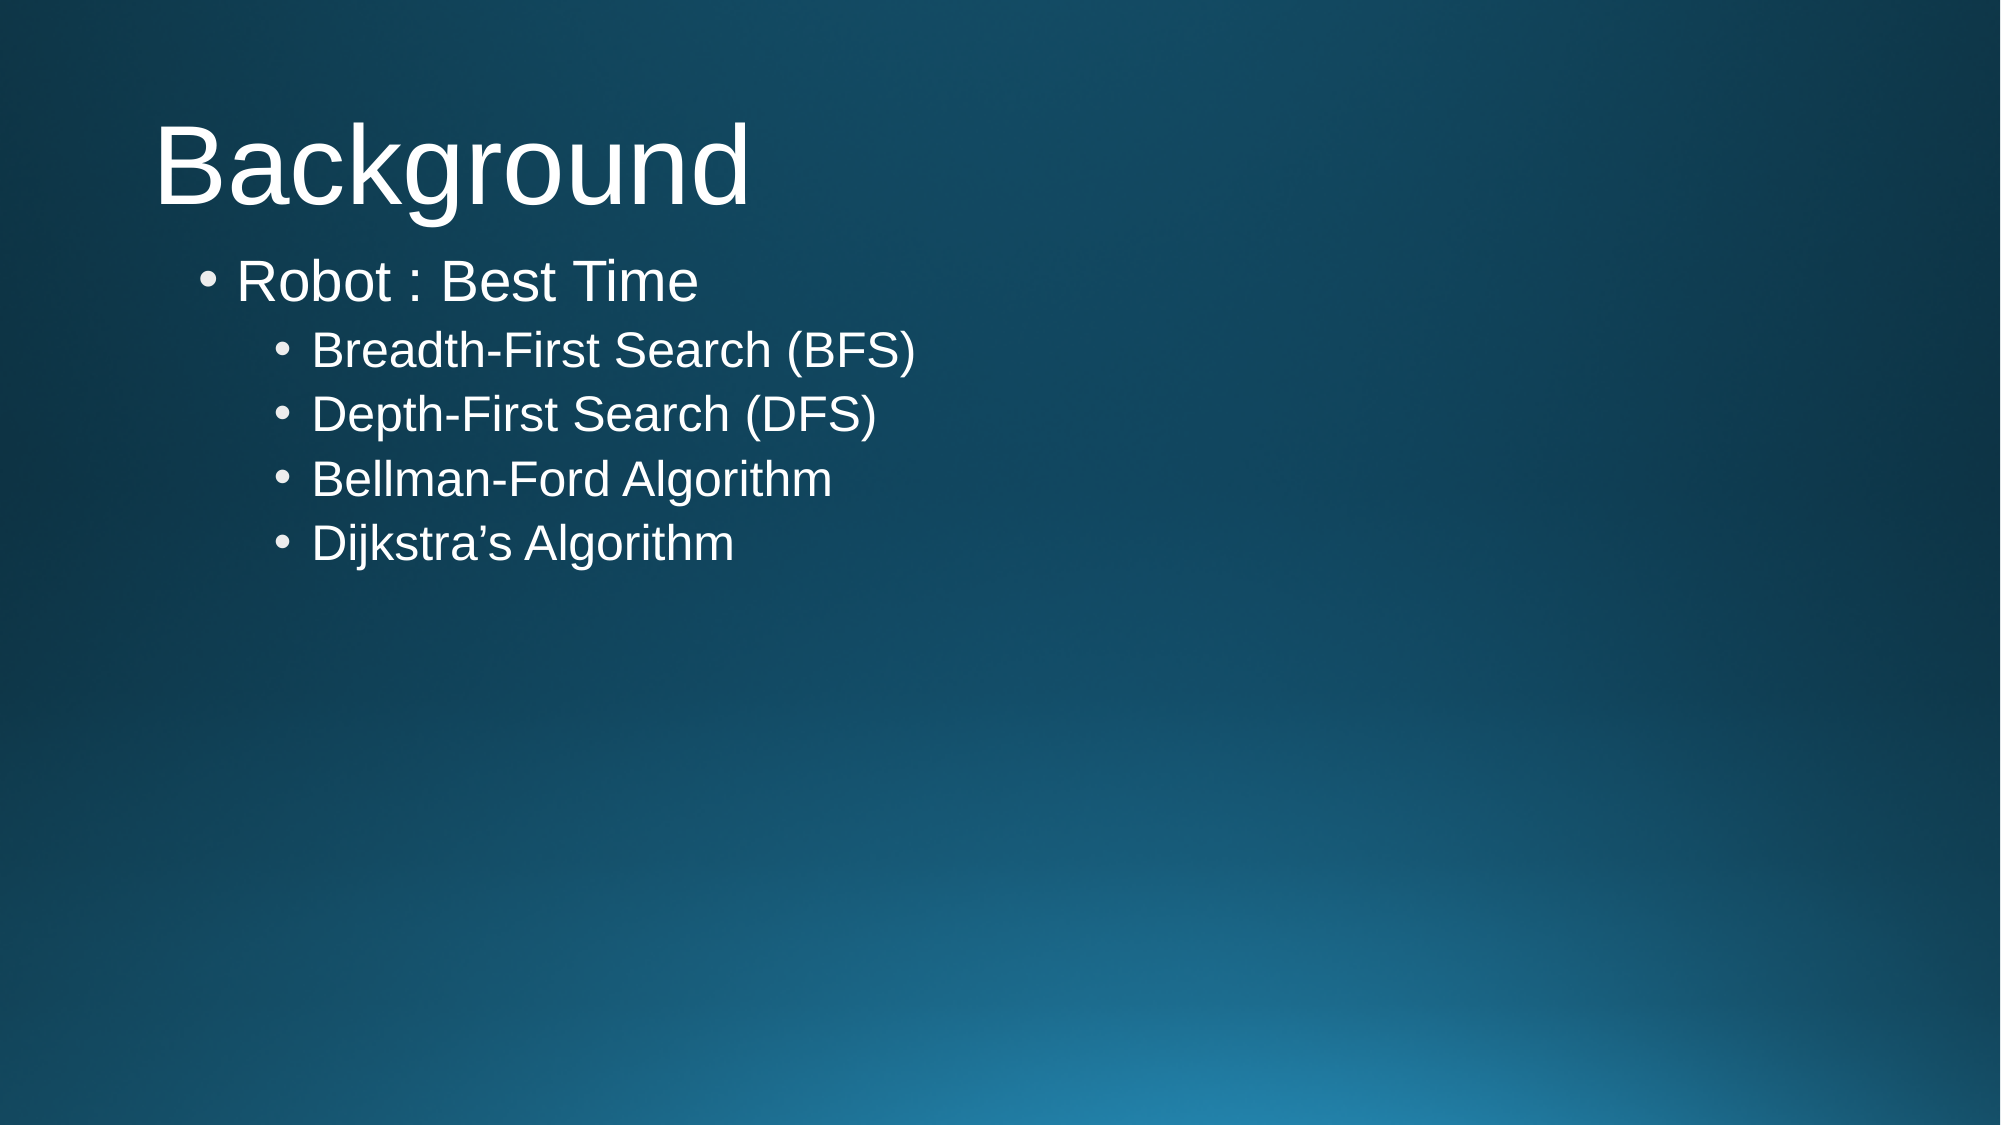

# Background
Robot : Best Time
Breadth-First Search (BFS)
Depth-First Search (DFS)
Bellman-Ford Algorithm
Dijkstra’s Algorithm